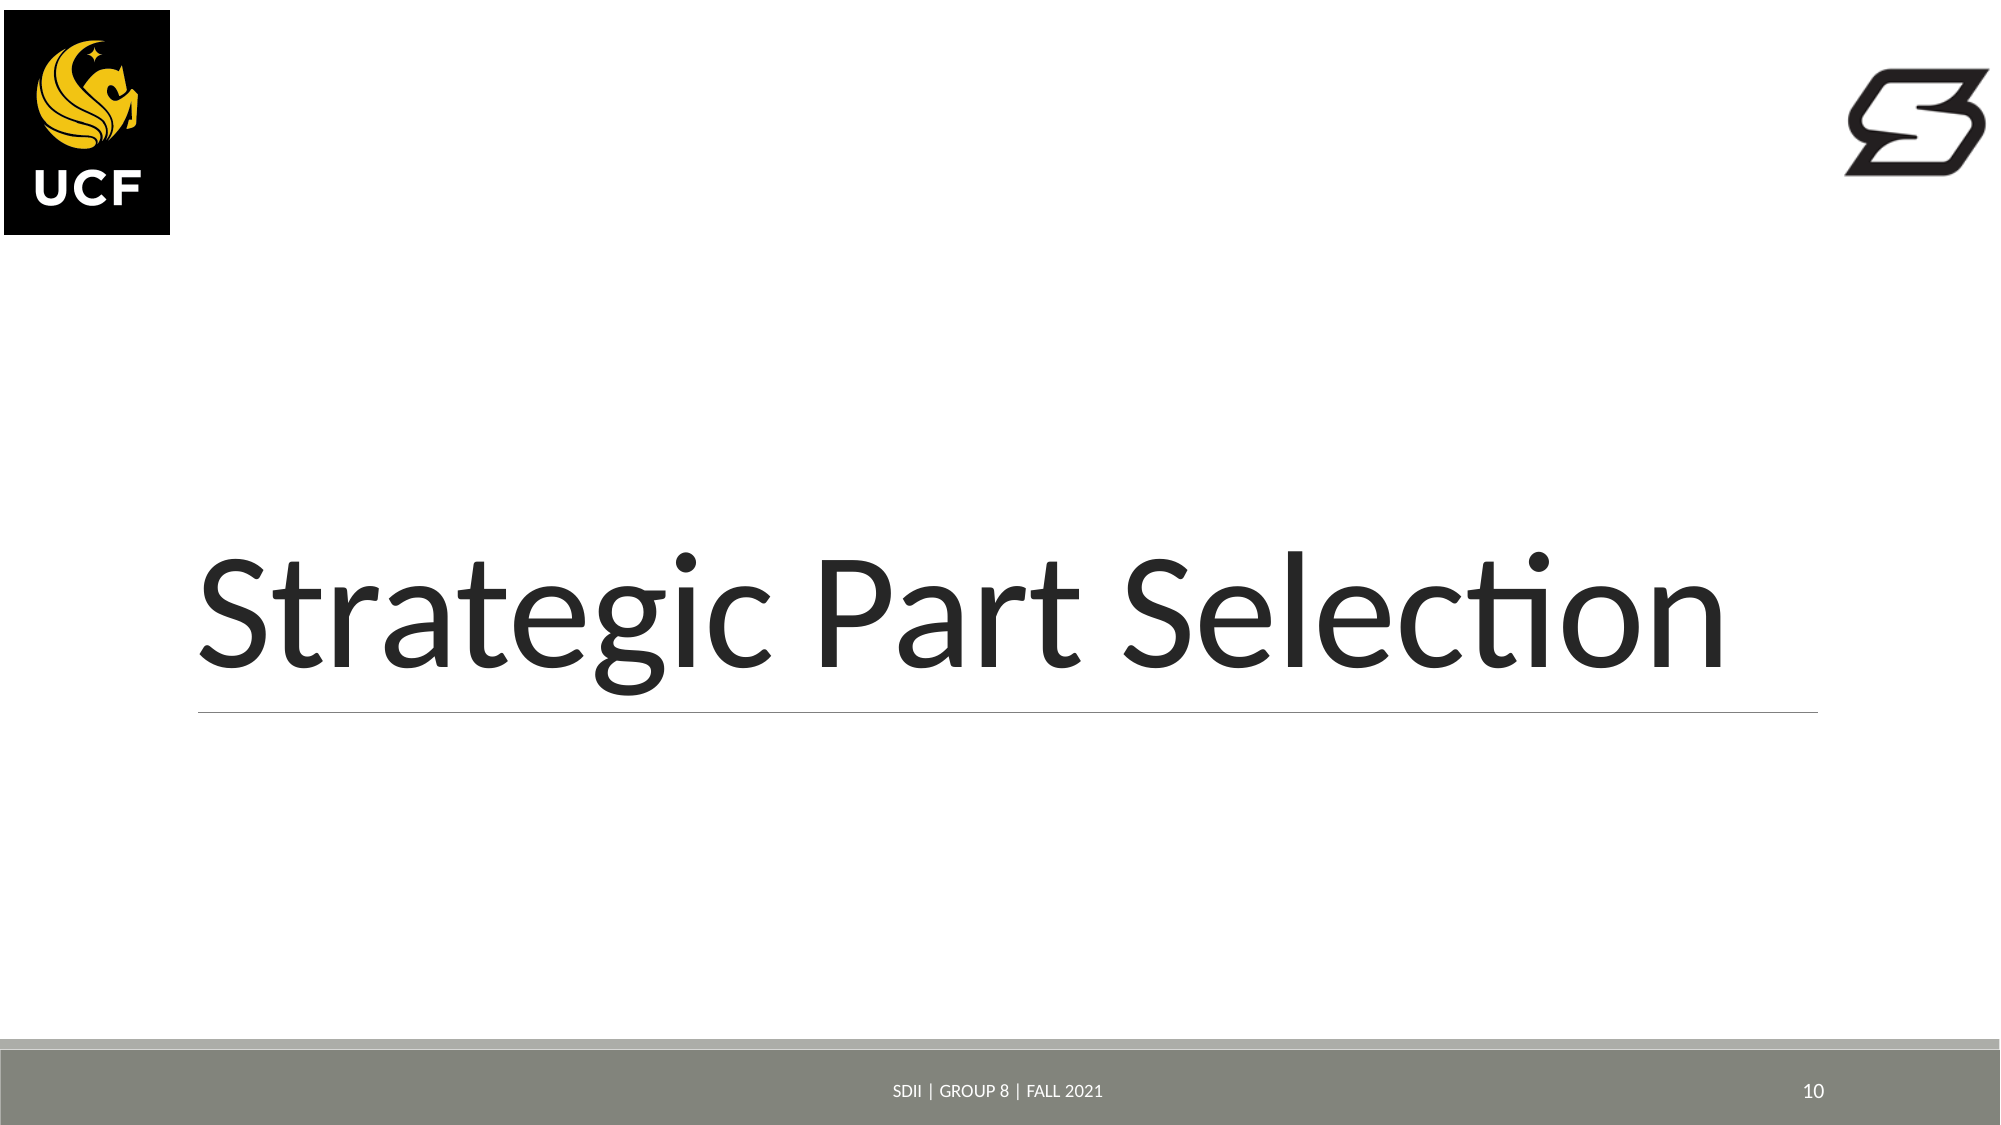

# Strategic Part Selection

SDII | Group 8 | Fall 2021
10